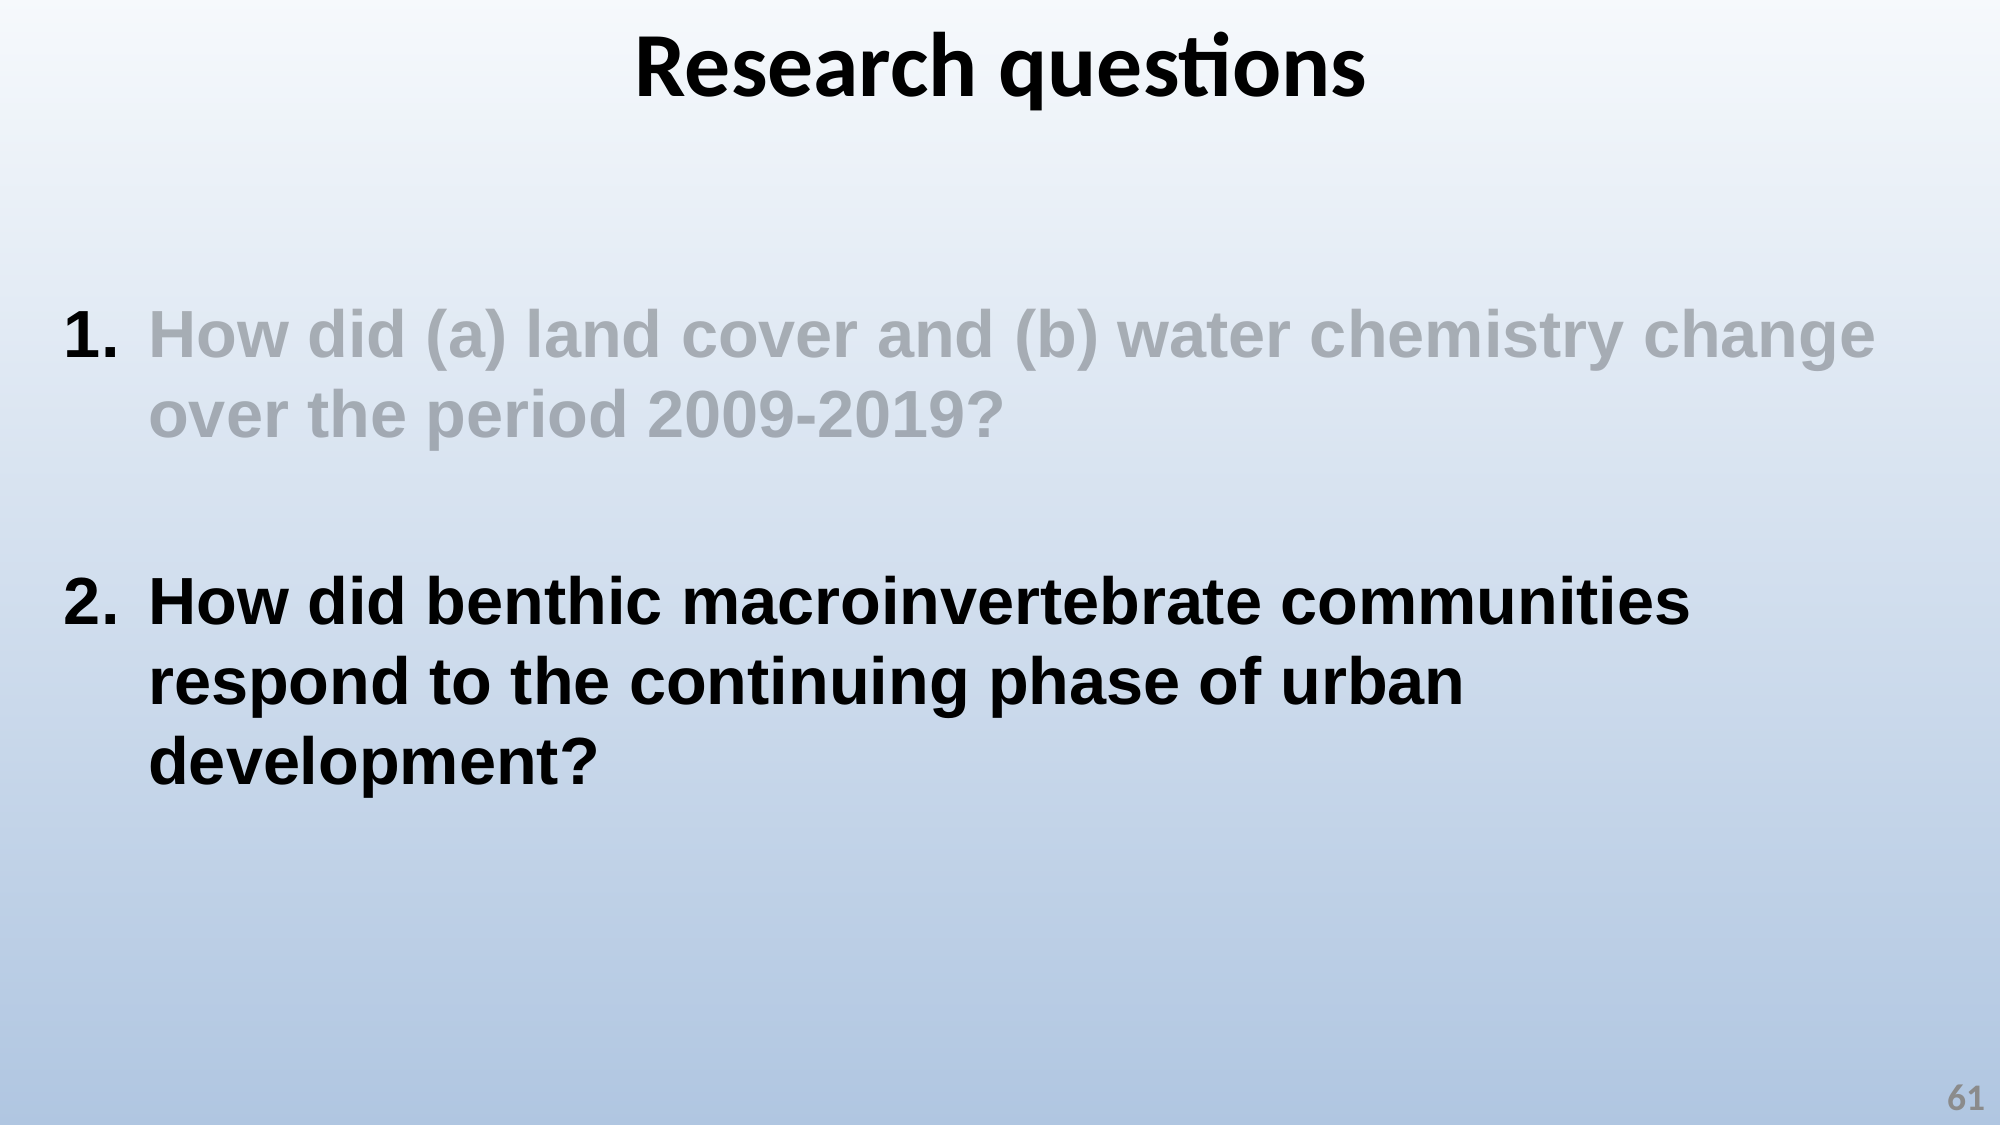

Research questions
How did (a) land cover and (b) water chemistry change over the period 2009-2019?

How did benthic macroinvertebrate communities respond to the continuing phase of urban development?

61